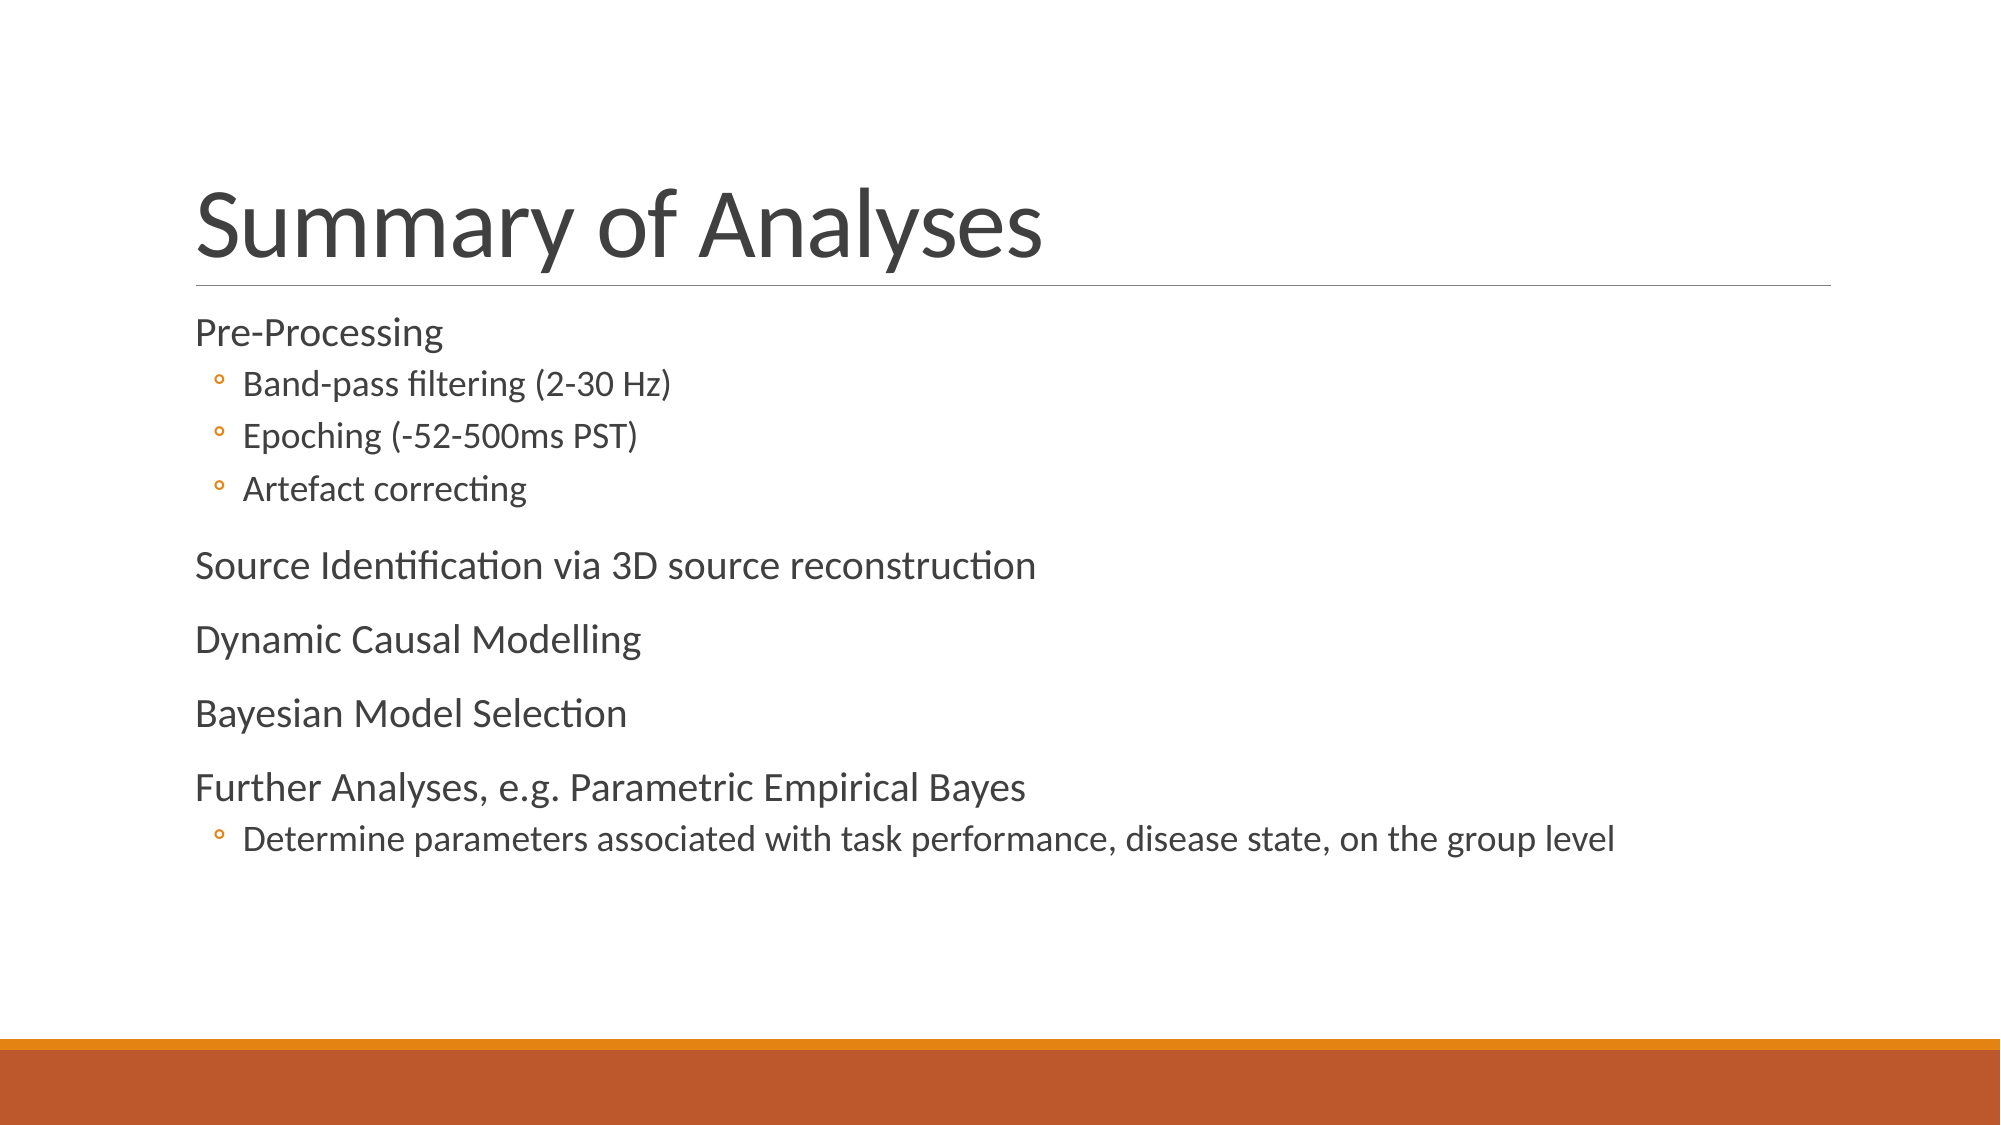

# Summary of Analyses
Pre-Processing
Band-pass filtering (2-30 Hz)
Epoching (-52-500ms PST)
Artefact correcting
Source Identification via 3D source reconstruction
Dynamic Causal Modelling
Bayesian Model Selection
Further Analyses, e.g. Parametric Empirical Bayes
Determine parameters associated with task performance, disease state, on the group level